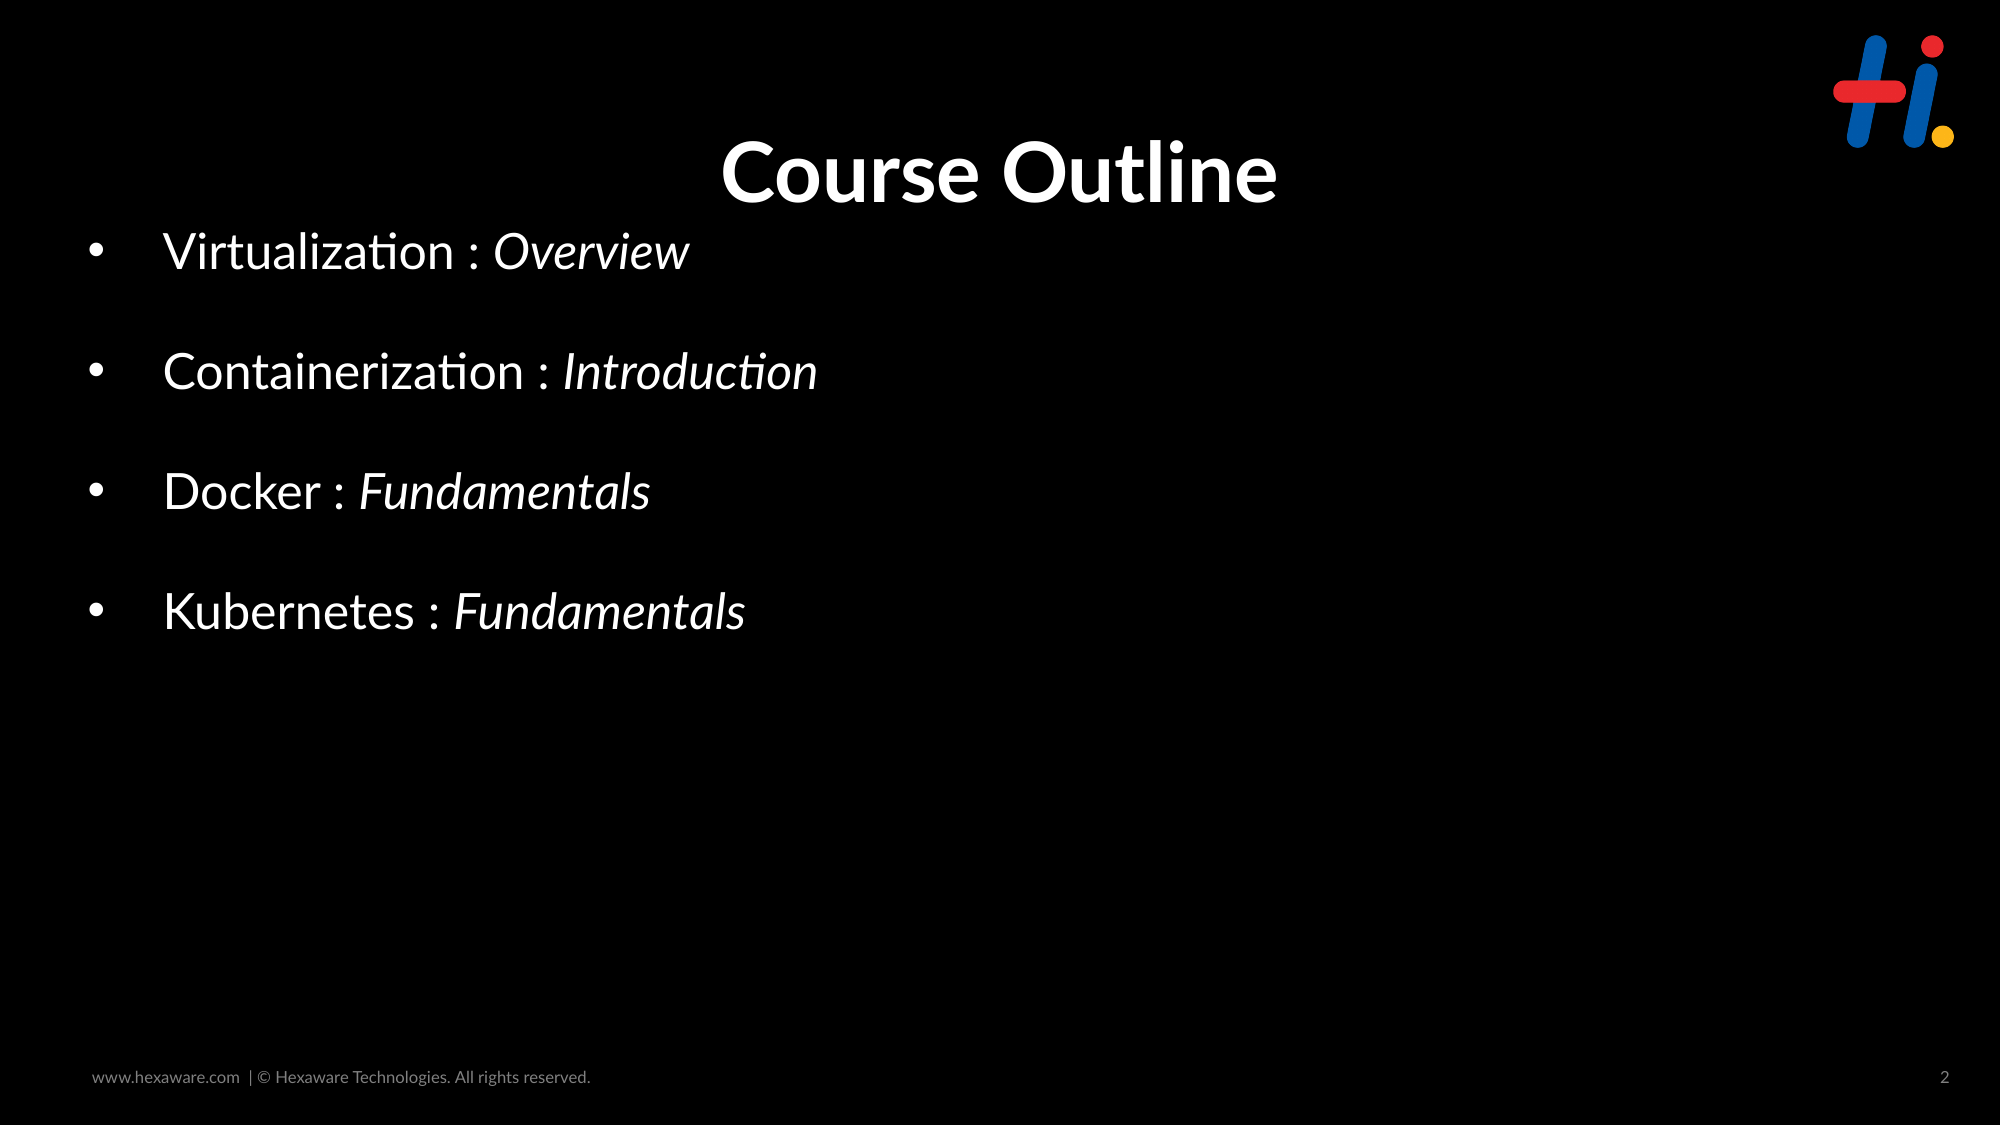

Course Outline
Virtualization : Overview

Containerization : Introduction

Docker : Fundamentals

Kubernetes : Fundamentals